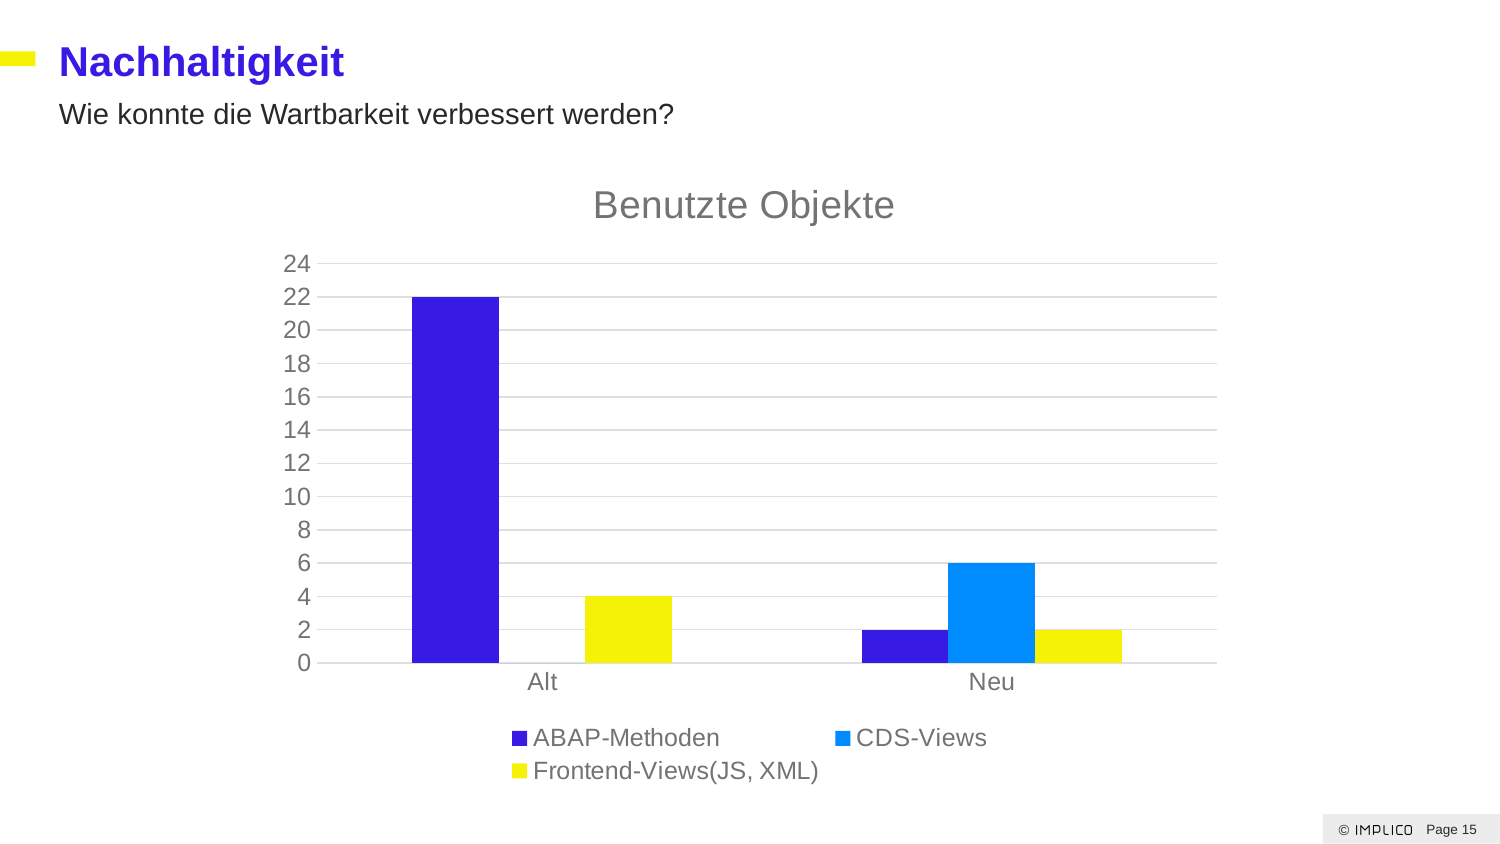

# Nachhaltigkeit
Wie konnte die Wartbarkeit verbessert werden?

### Chart: Benutzte Objekte

| Category | ABAP-Methoden | CDS-Views | Frontend-Views(JS, XML) |
|---|---|---|---|
| Alt | 22.0 | 0.0 | 4.0 |
| Neu | 2.0 | 6.0 | 2.0 |